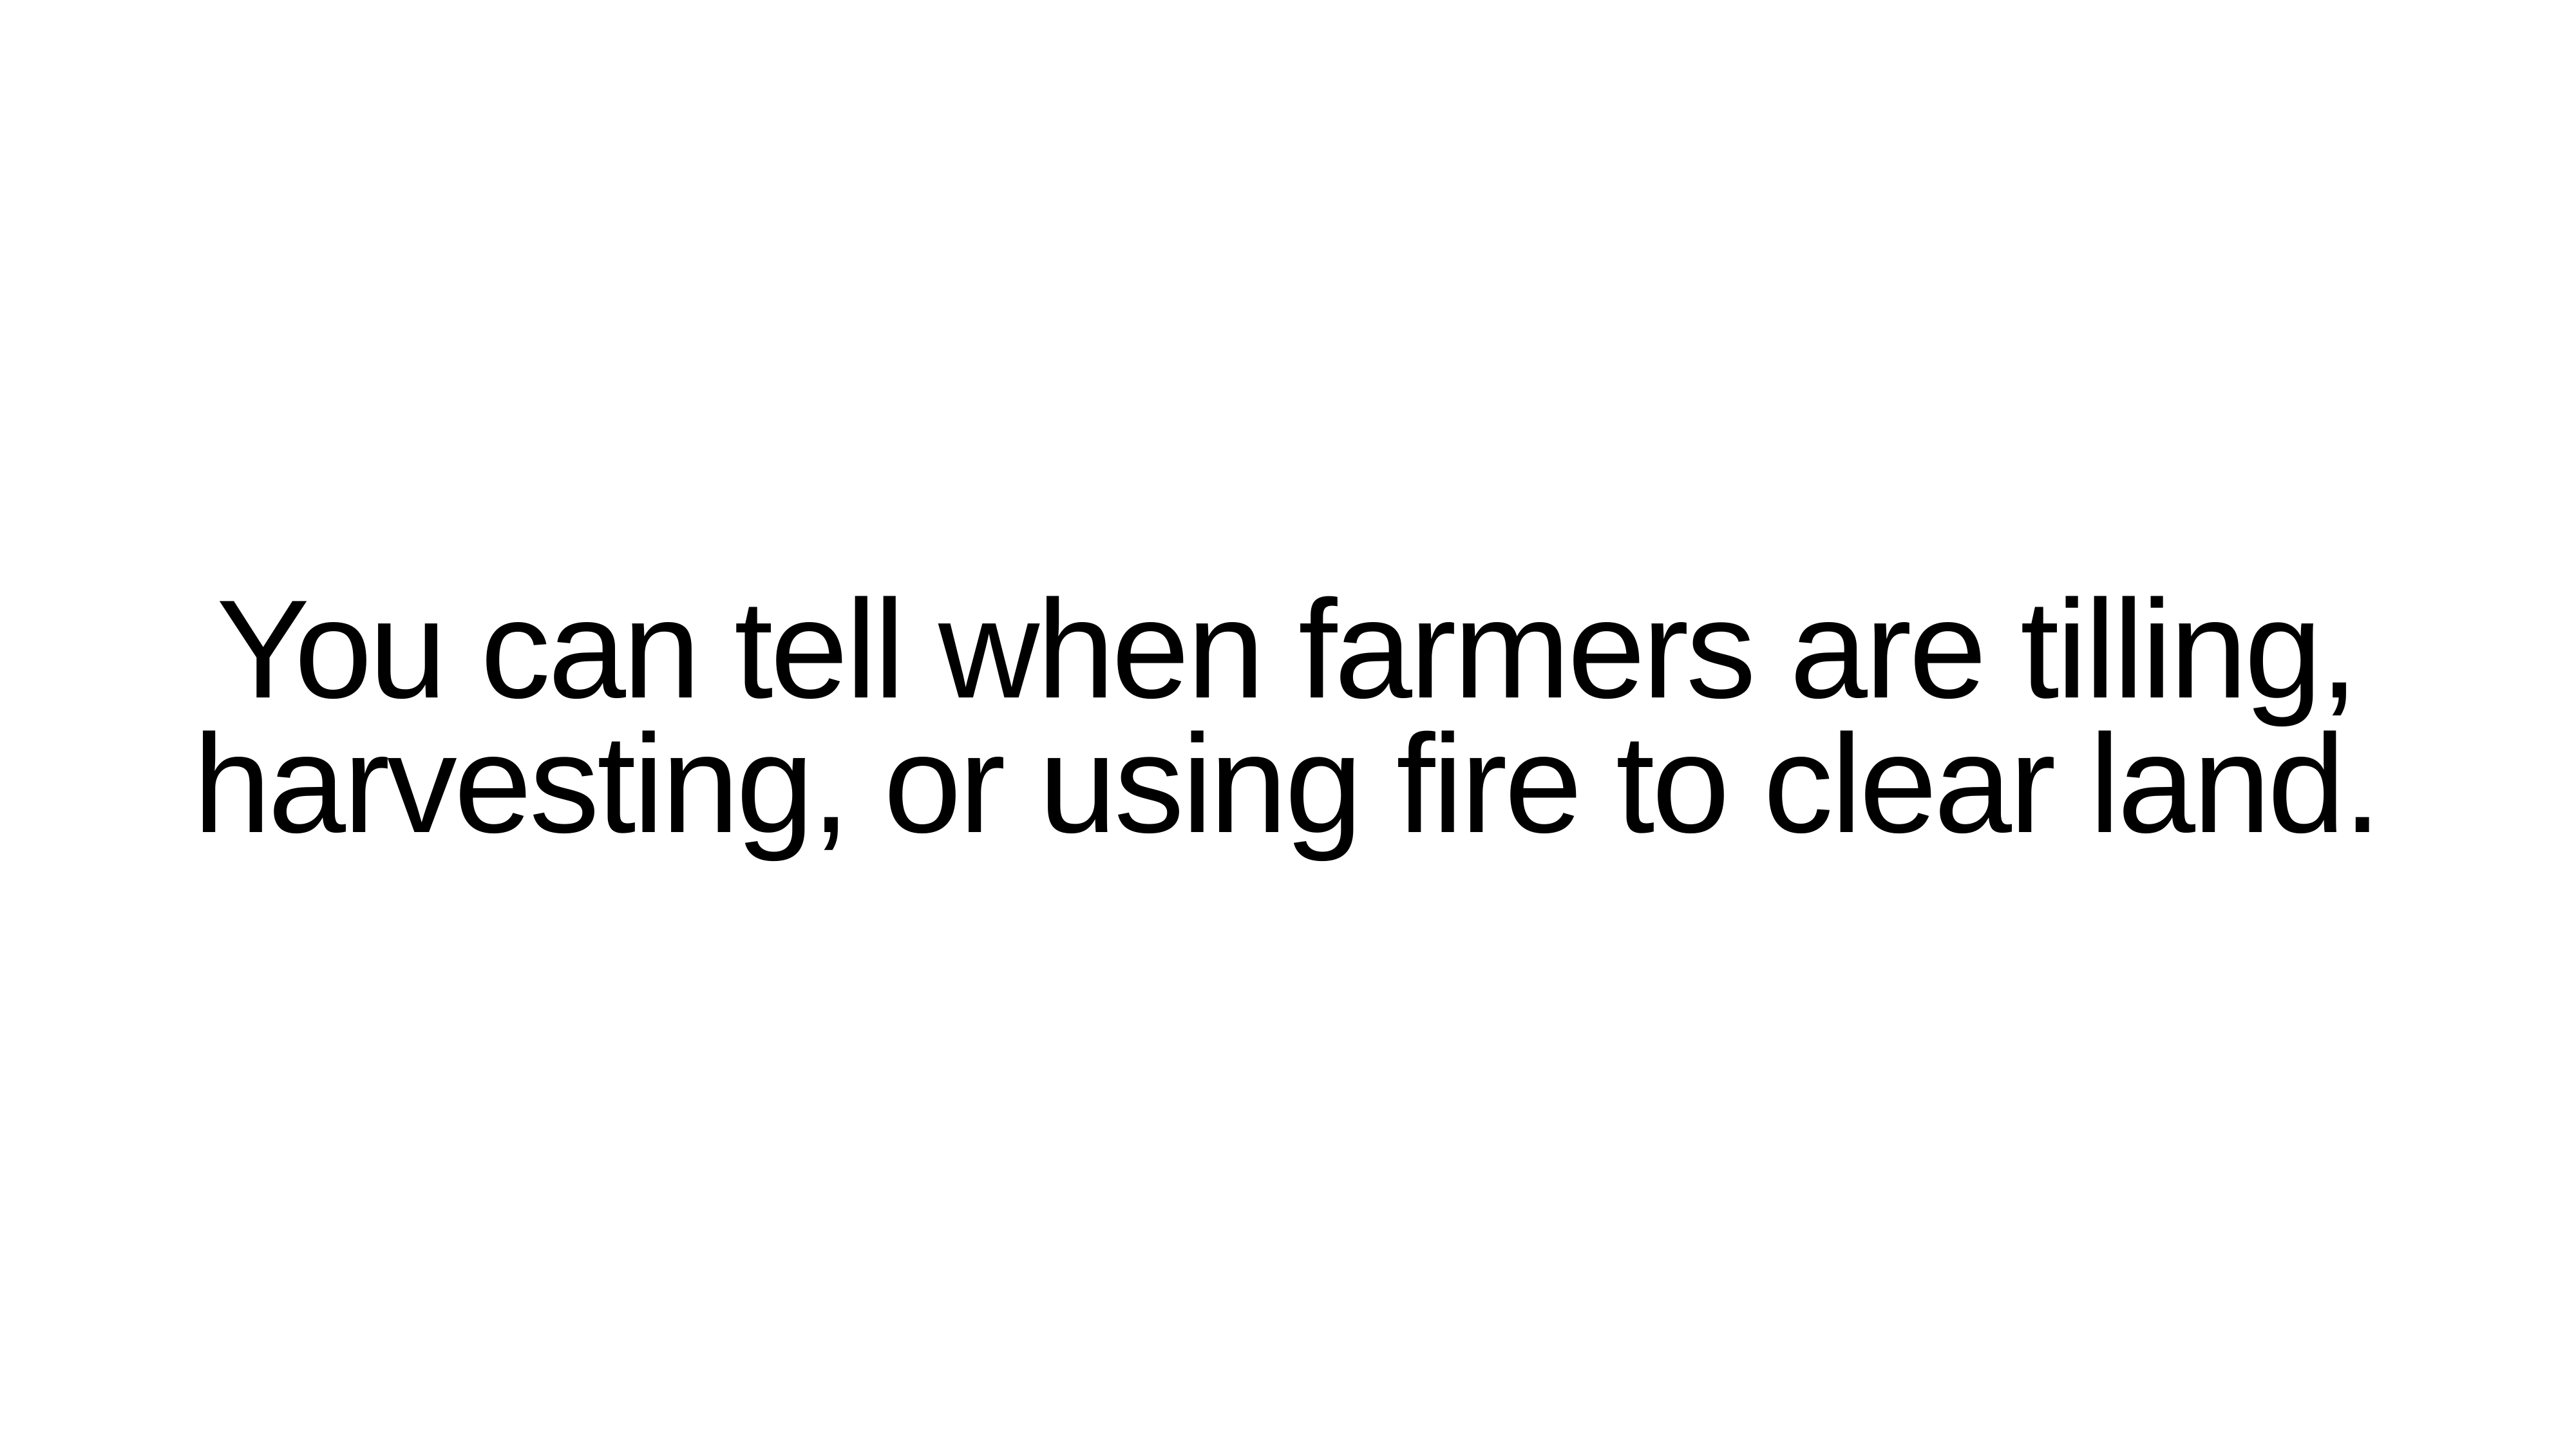

You can tell when farmers are tilling,
harvesting, or using fire to clear land.